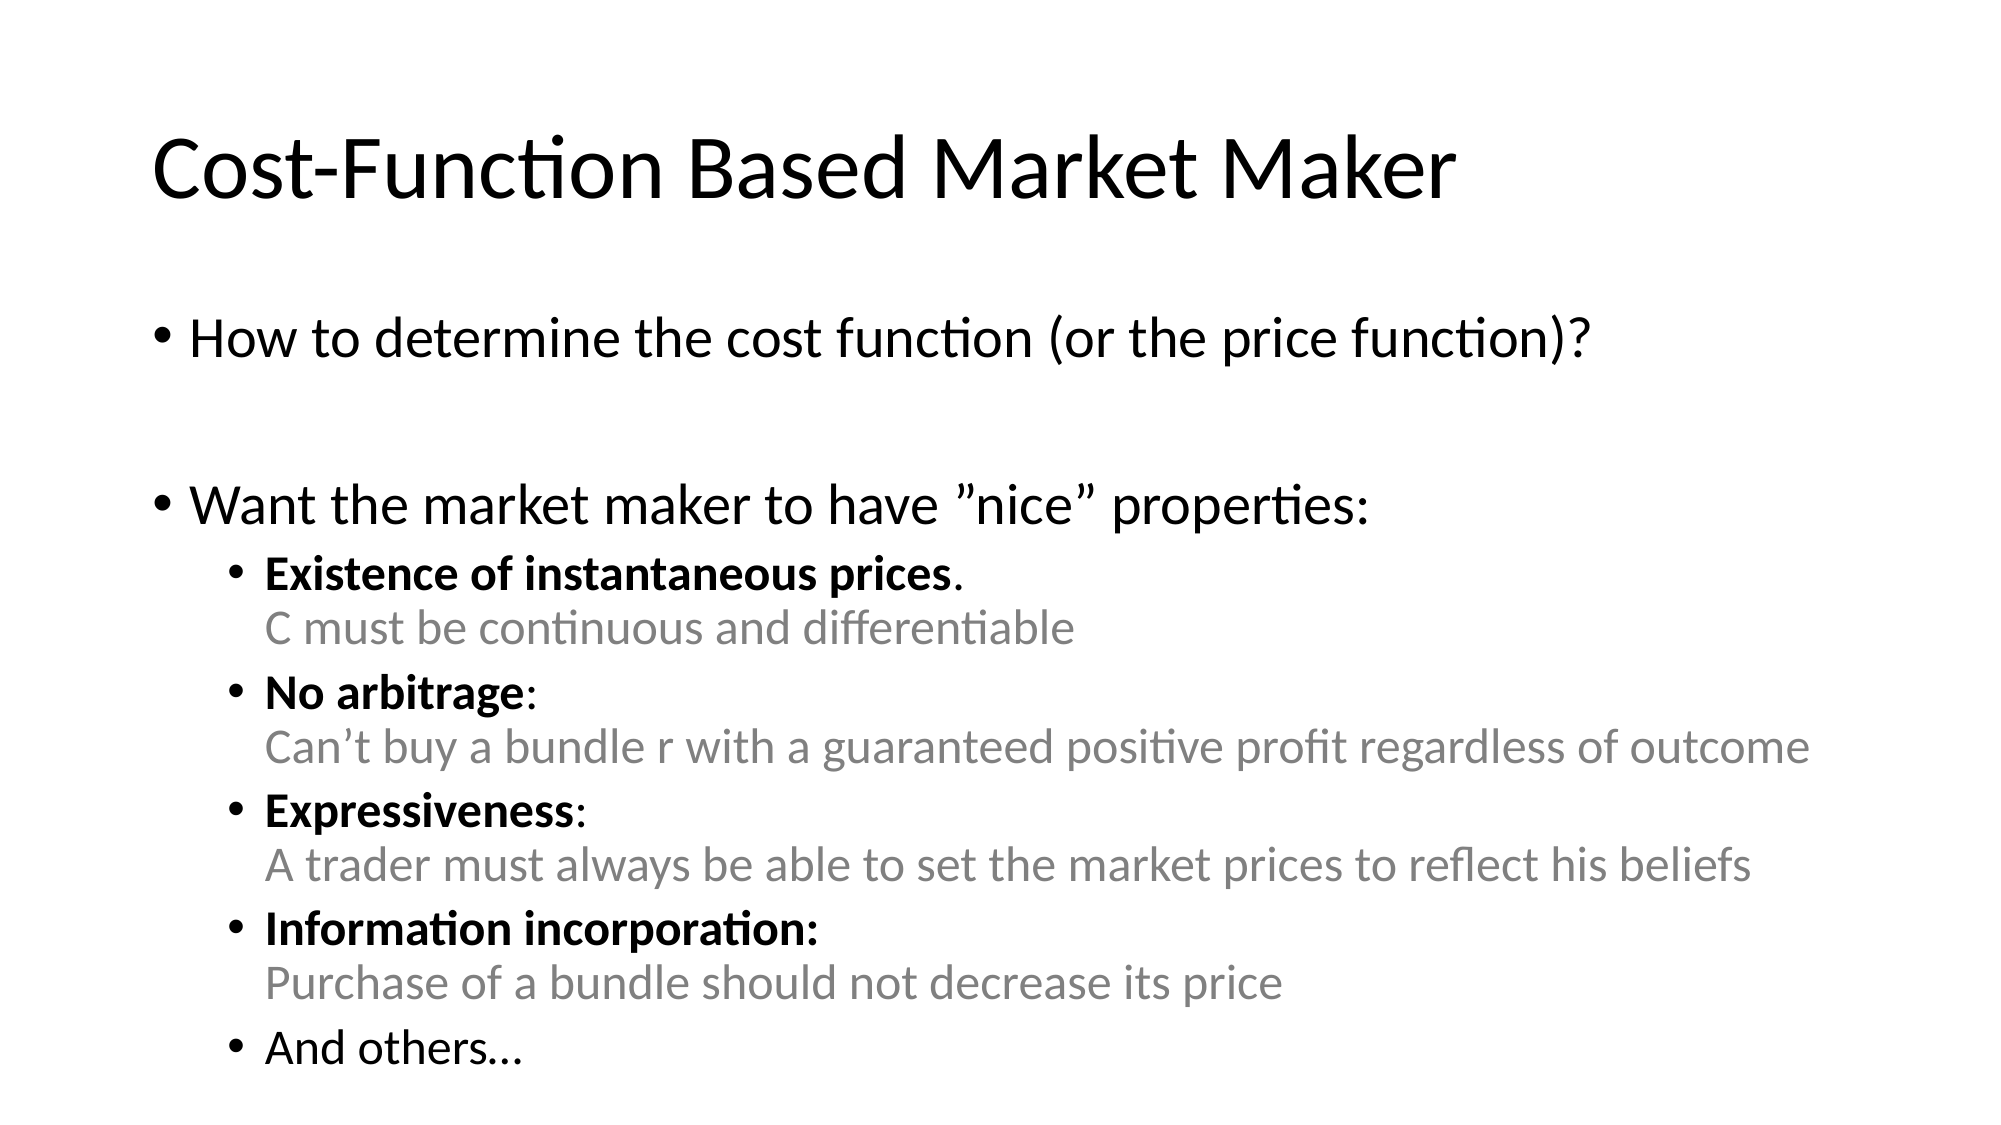

# Cost-Function Based Market Maker
How to determine the cost function (or the price function)?

Want the market maker to have ”nice” properties:
Existence of instantaneous prices.
C must be continuous and differentiable
No arbitrage:
Can’t buy a bundle r with a guaranteed positive profit regardless of outcome
Expressiveness:
A trader must always be able to set the market prices to reflect his beliefs
Information incorporation:
Purchase of a bundle should not decrease its price
And others…